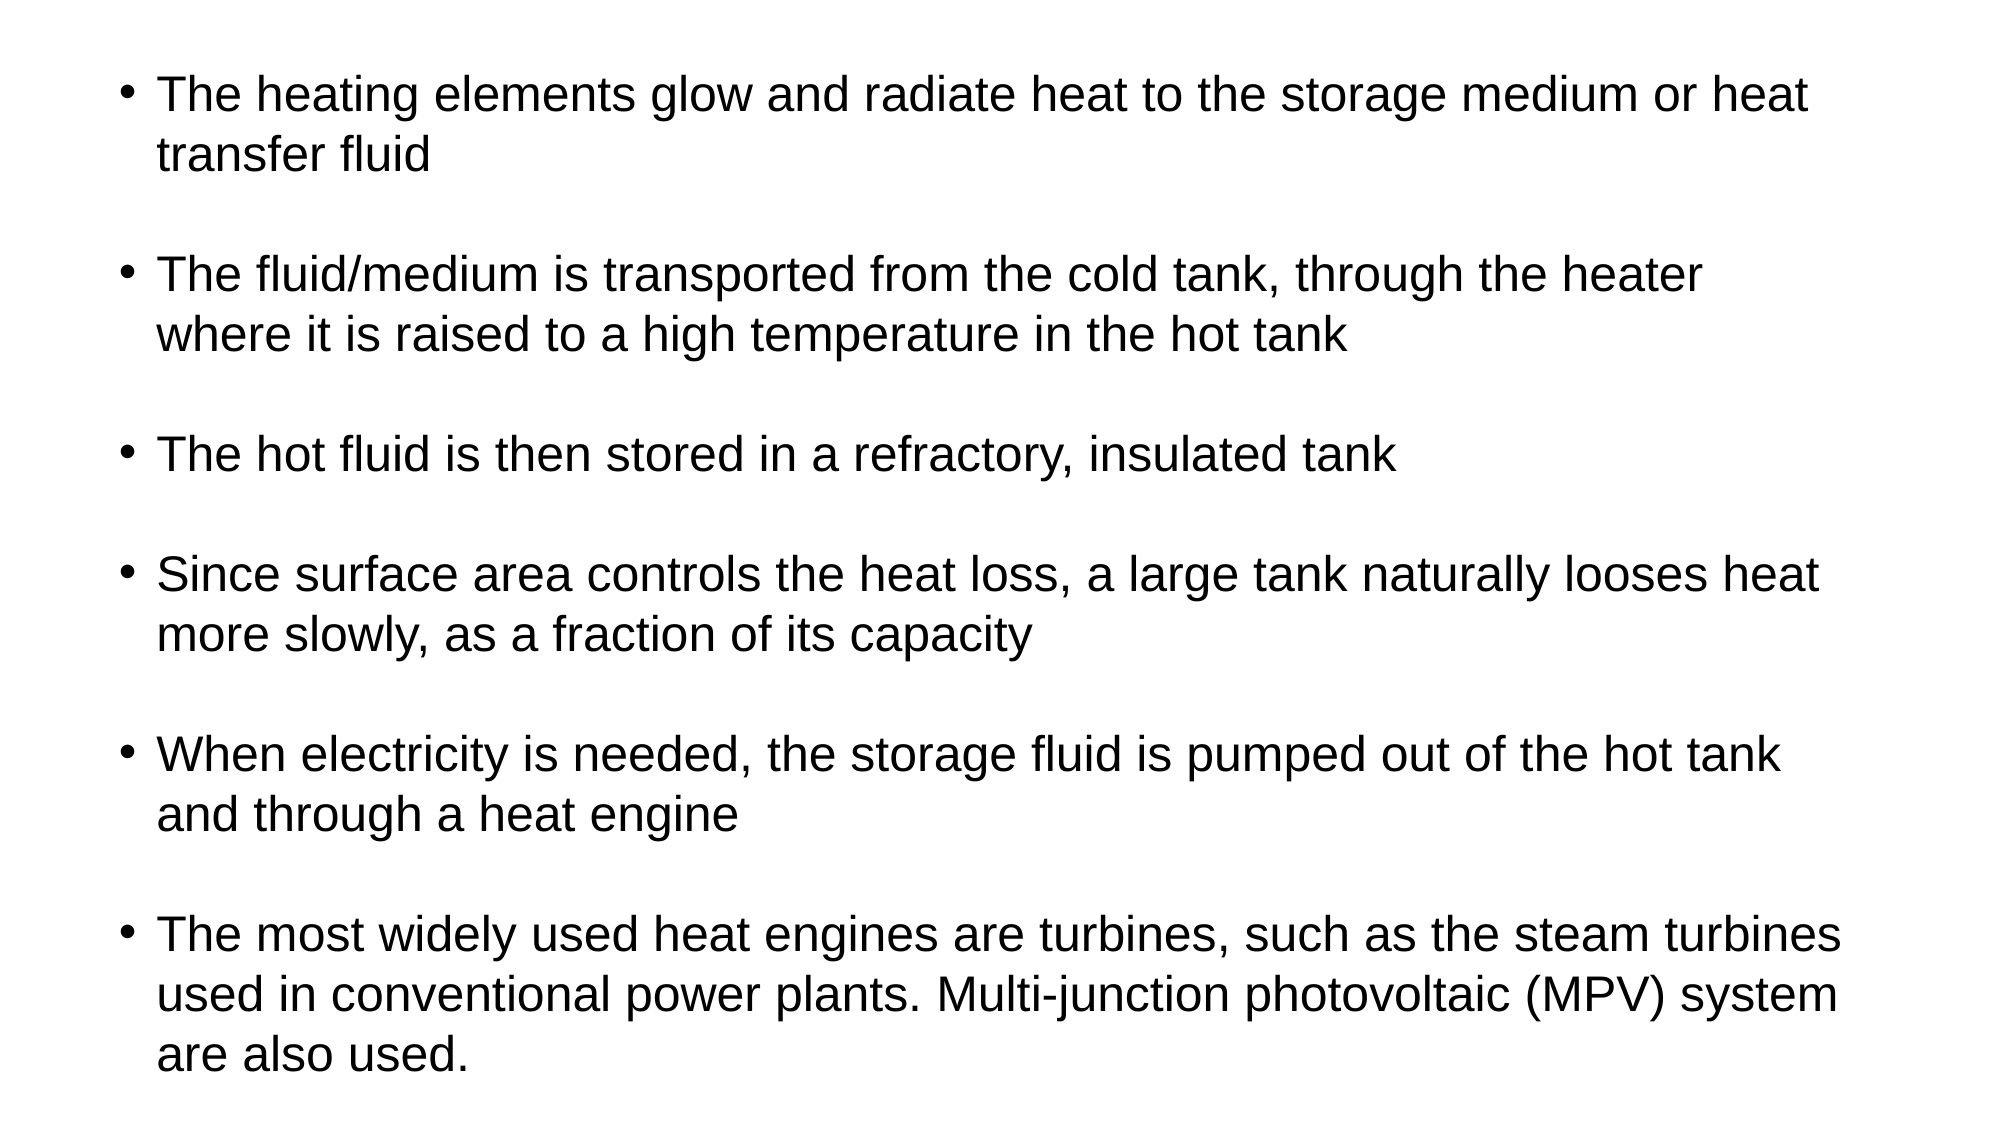

The heating elements glow and radiate heat to the storage medium or heat transfer fluid

The fluid/medium is transported from the cold tank, through the heater where it is raised to a high temperature in the hot tank

The hot fluid is then stored in a refractory, insulated tank

Since surface area controls the heat loss, a large tank naturally looses heat more slowly, as a fraction of its capacity

When electricity is needed, the storage fluid is pumped out of the hot tank and through a heat engine

The most widely used heat engines are turbines, such as the steam turbines used in conventional power plants. Multi-junction photovoltaic (MPV) system are also used.